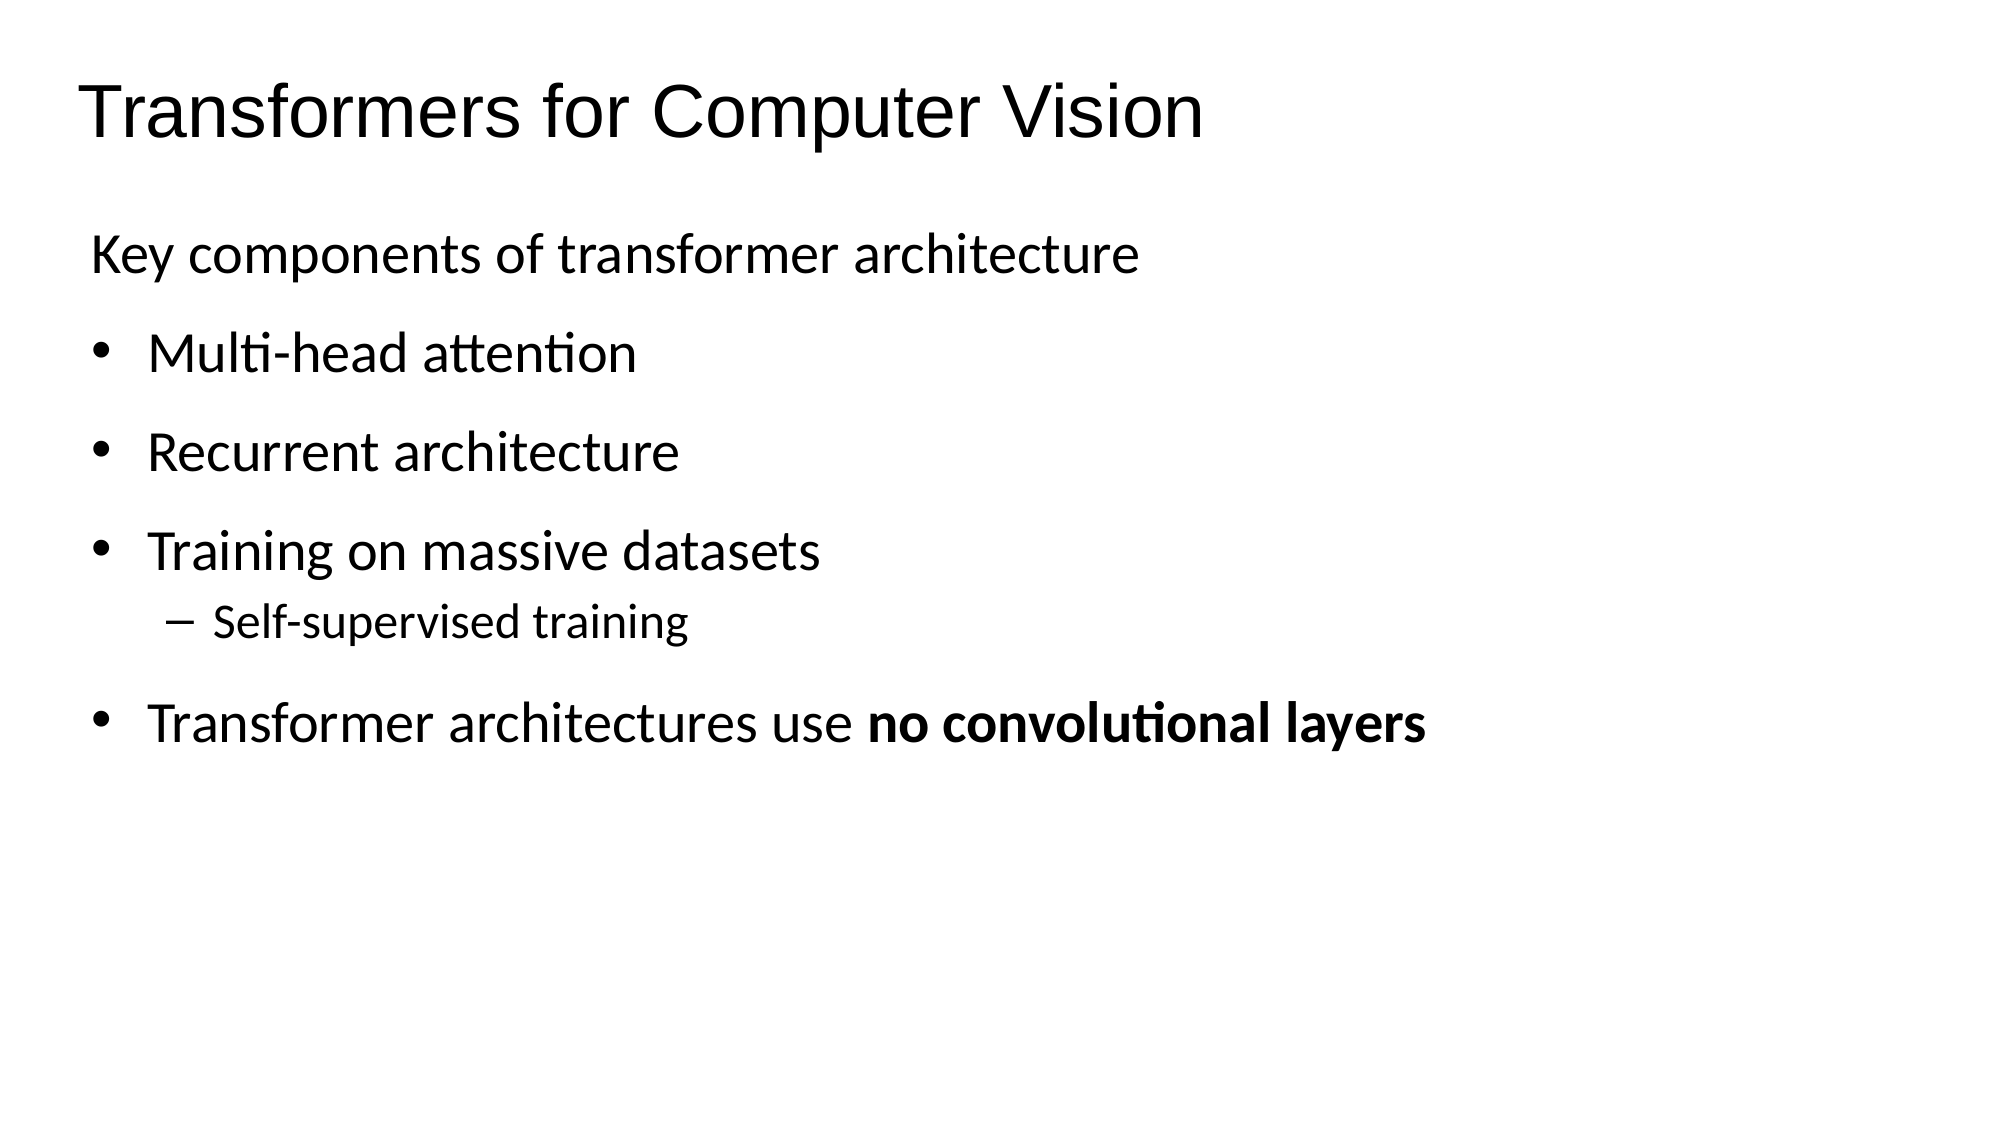

# Transformers for Computer Vision
Key components of transformer architecture
Multi-head attention
Recurrent architecture
Training on massive datasets
Self-supervised training
Transformer architectures use no convolutional layers